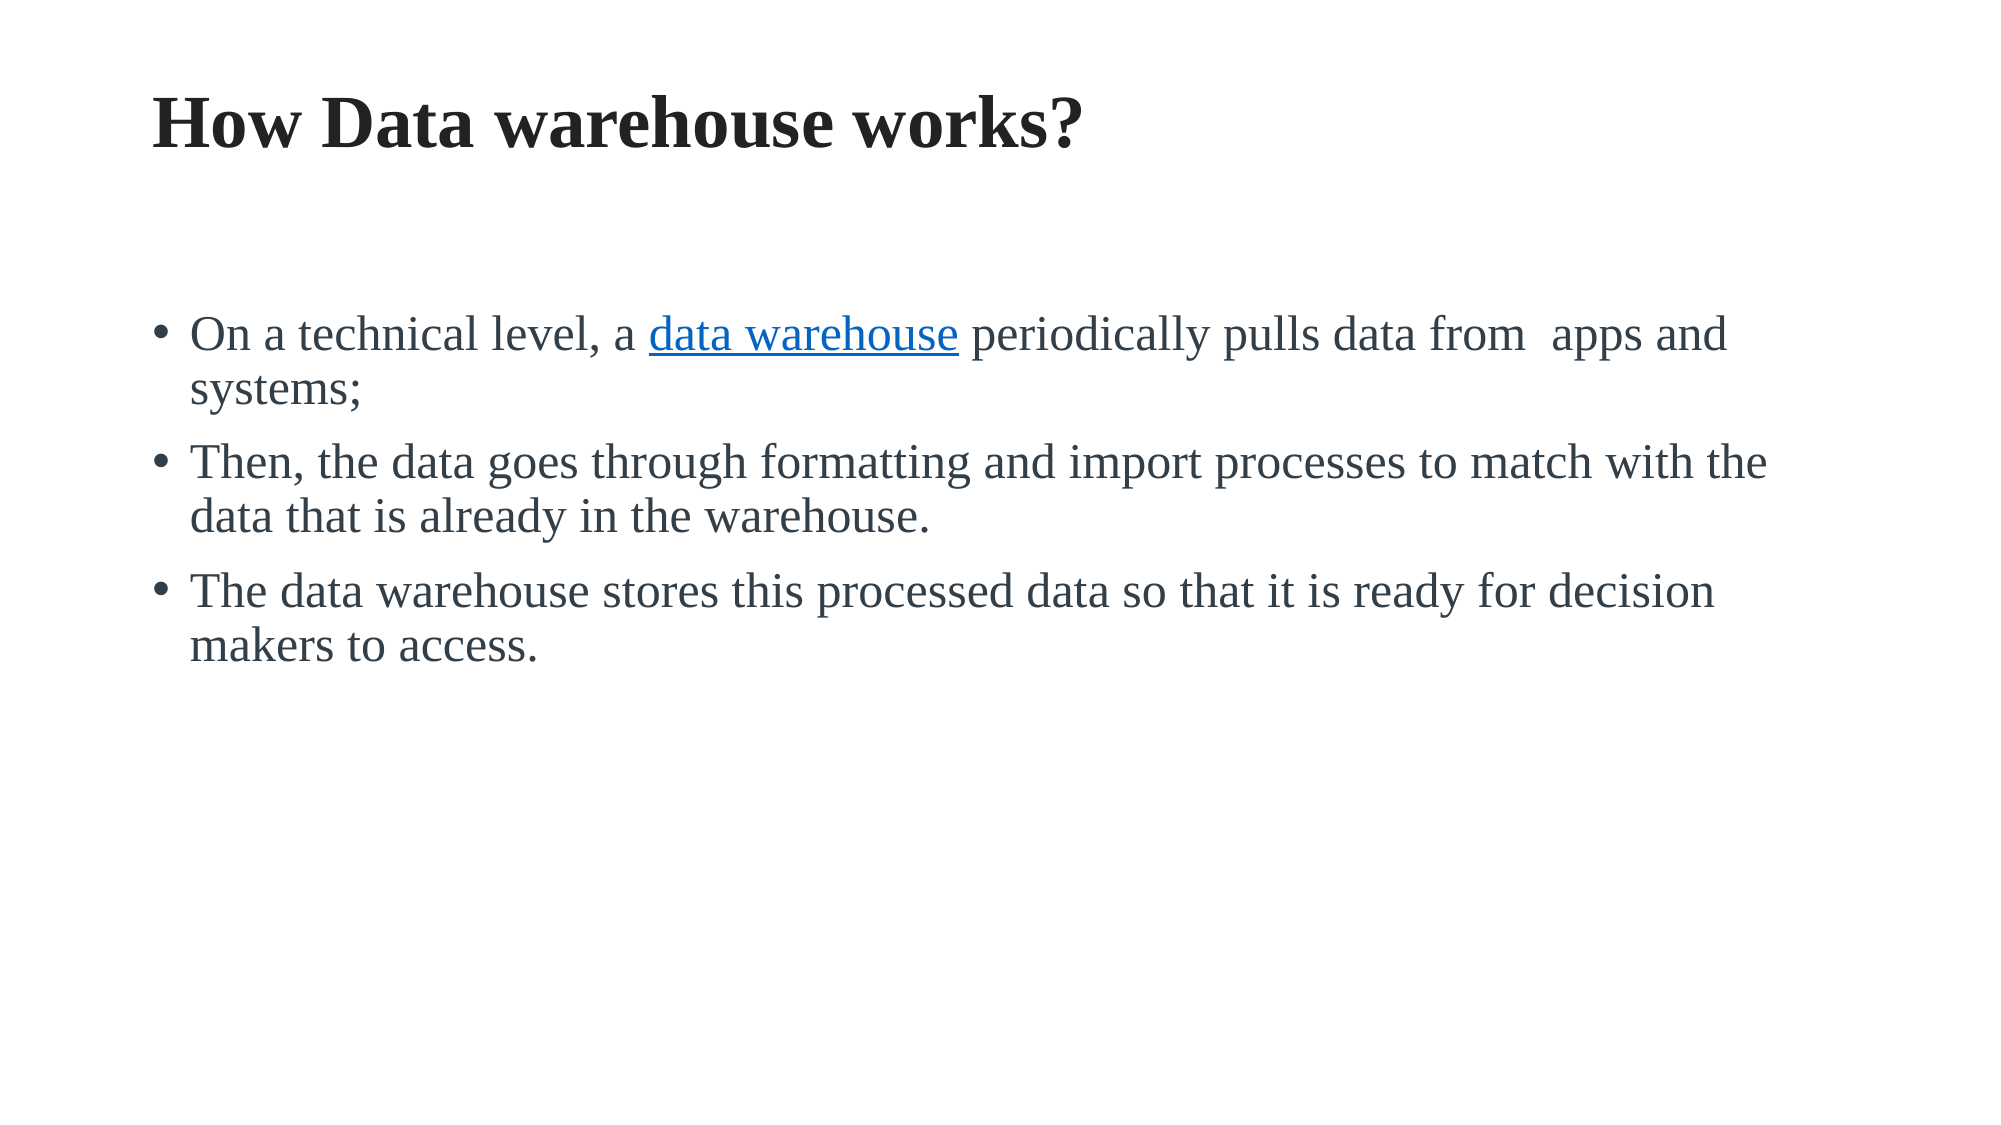

# How Data warehouse works?
On a technical level, a data warehouse periodically pulls data from  apps and systems;
Then, the data goes through formatting and import processes to match with the data that is already in the warehouse.
The data warehouse stores this processed data so that it is ready for decision makers to access.